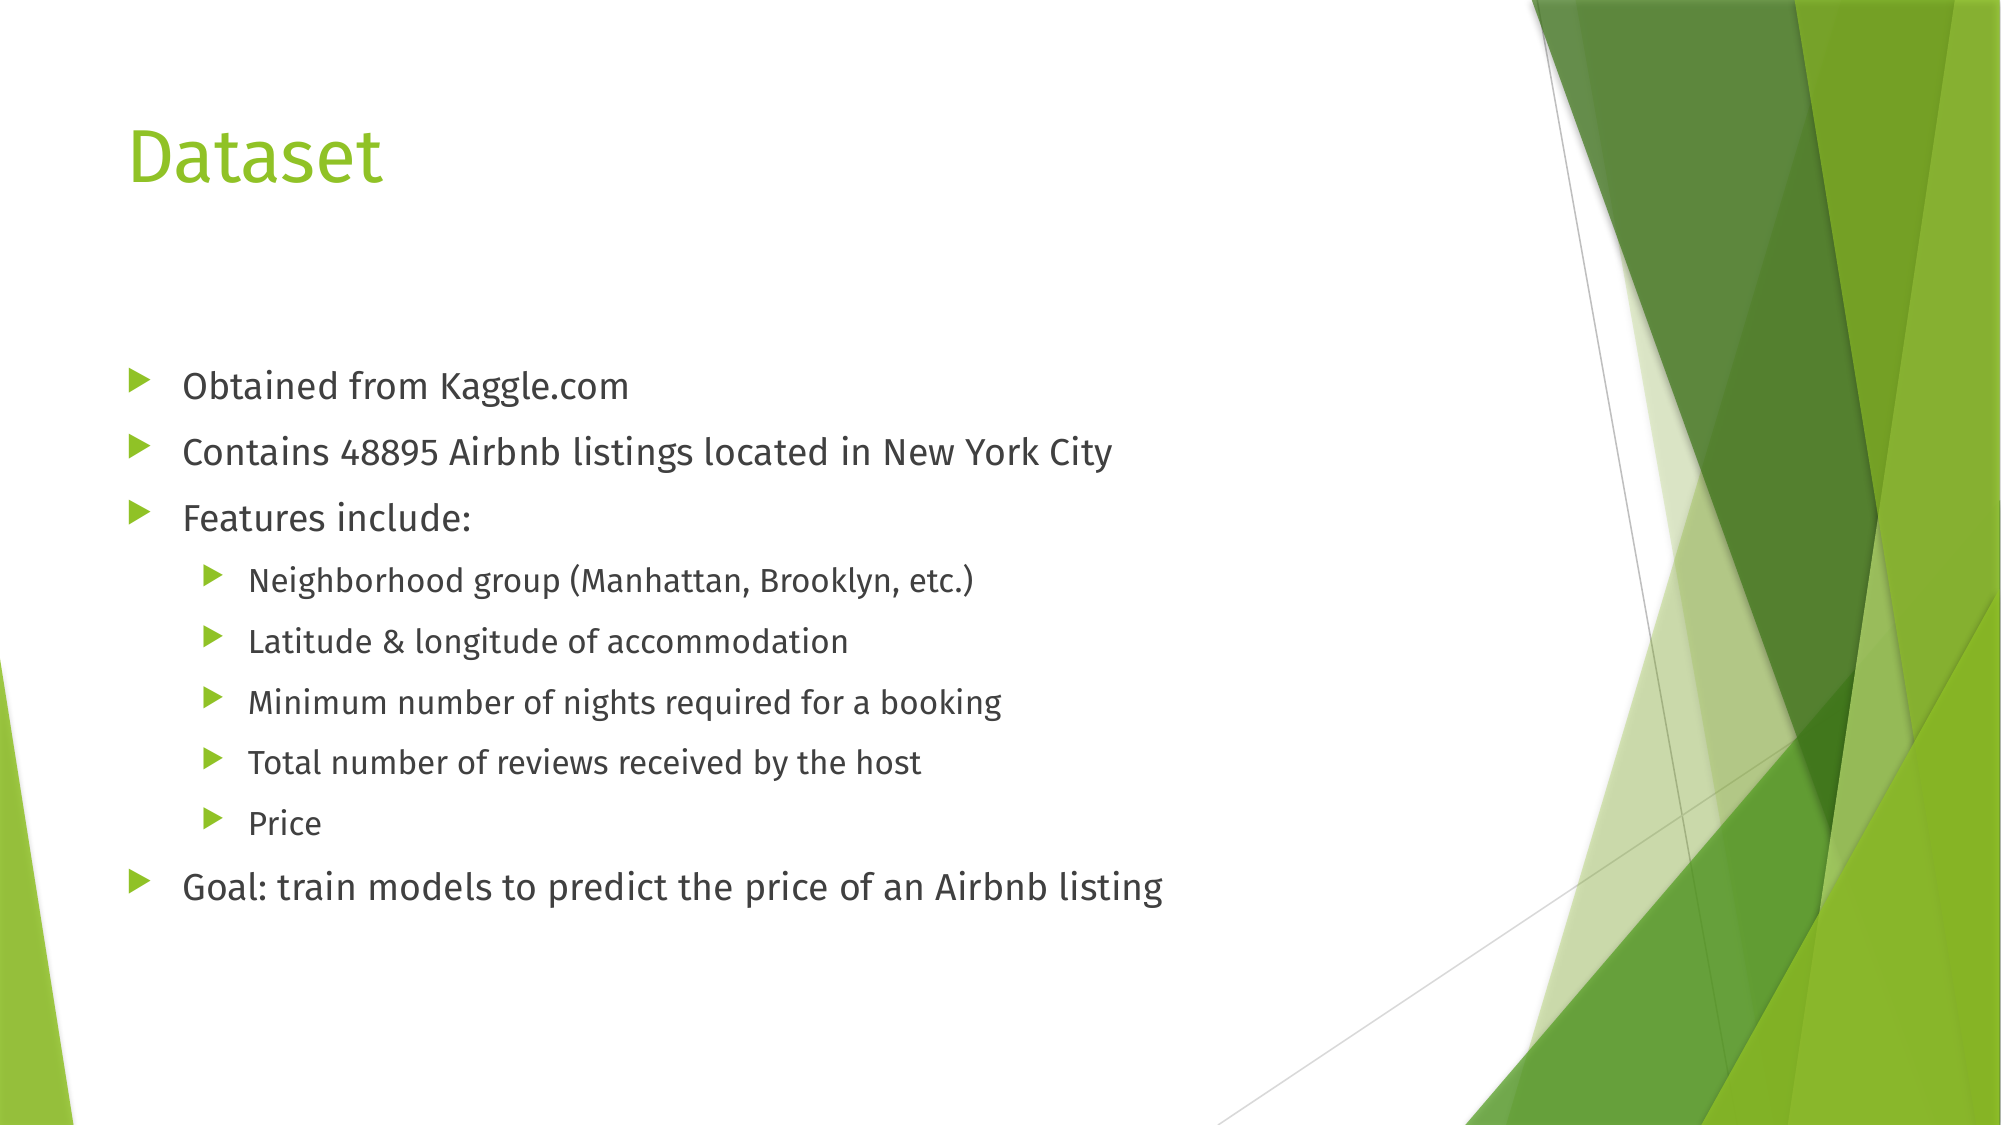

# Dataset
Obtained from Kaggle.com
Contains 48895 Airbnb listings located in New York City
Features include:
Neighborhood group (Manhattan, Brooklyn, etc.)
Latitude & longitude of accommodation
Minimum number of nights required for a booking
Total number of reviews received by the host
Price
Goal: train models to predict the price of an Airbnb listing